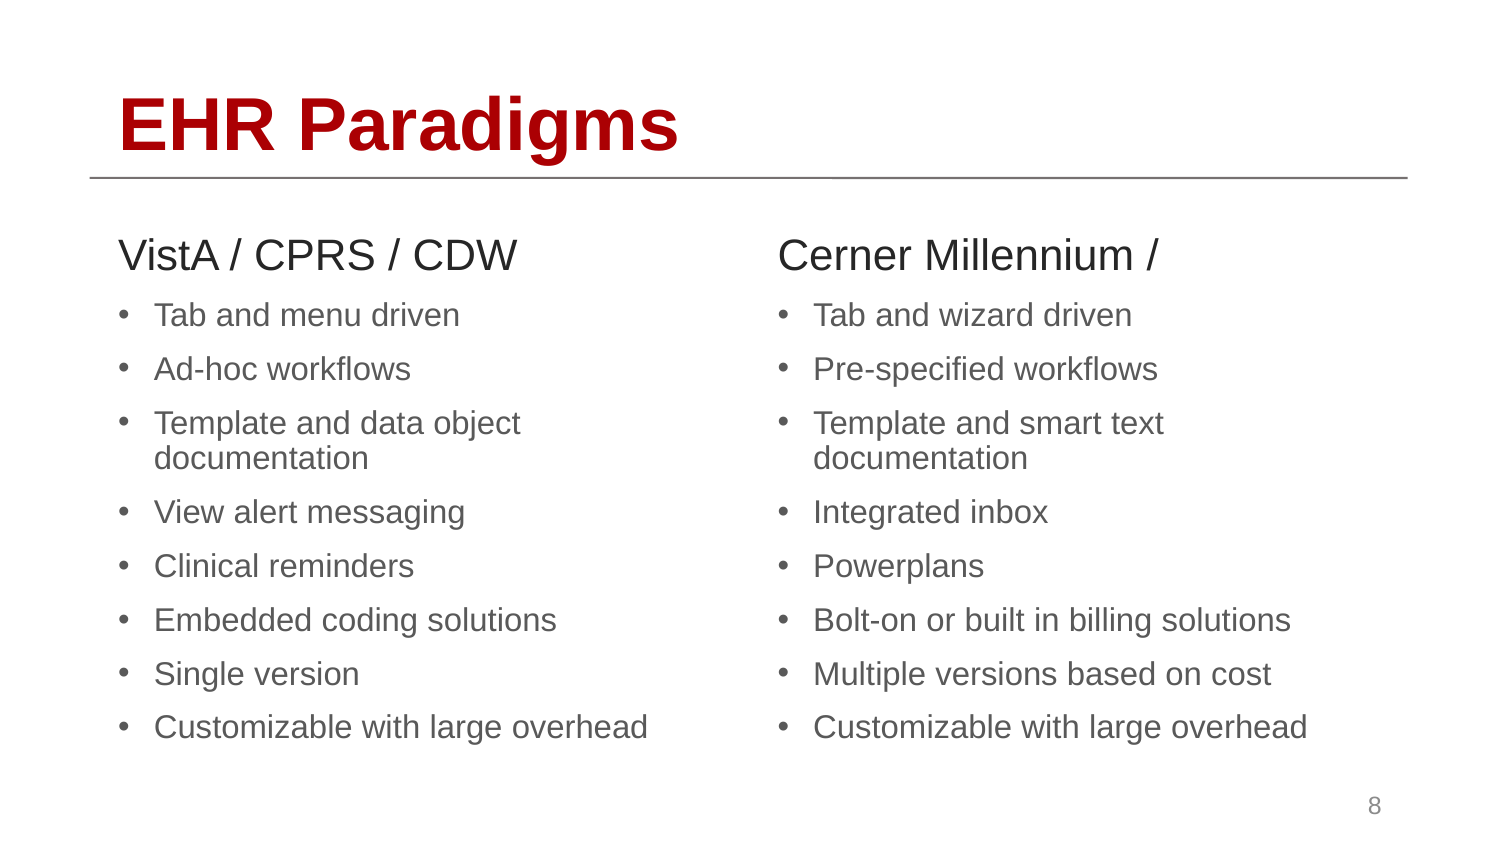

# EHR Paradigms

VistA / CPRS / CDW
Tab and menu driven
Ad-hoc workflows
Template and data object documentation
View alert messaging
Clinical reminders
Embedded coding solutions
Single version
Customizable with large overhead

Cerner Millennium /
Tab and wizard driven
Pre-specified workflows
Template and smart text documentation
Integrated inbox
Powerplans
Bolt-on or built in billing solutions
Multiple versions based on cost
Customizable with large overhead

8